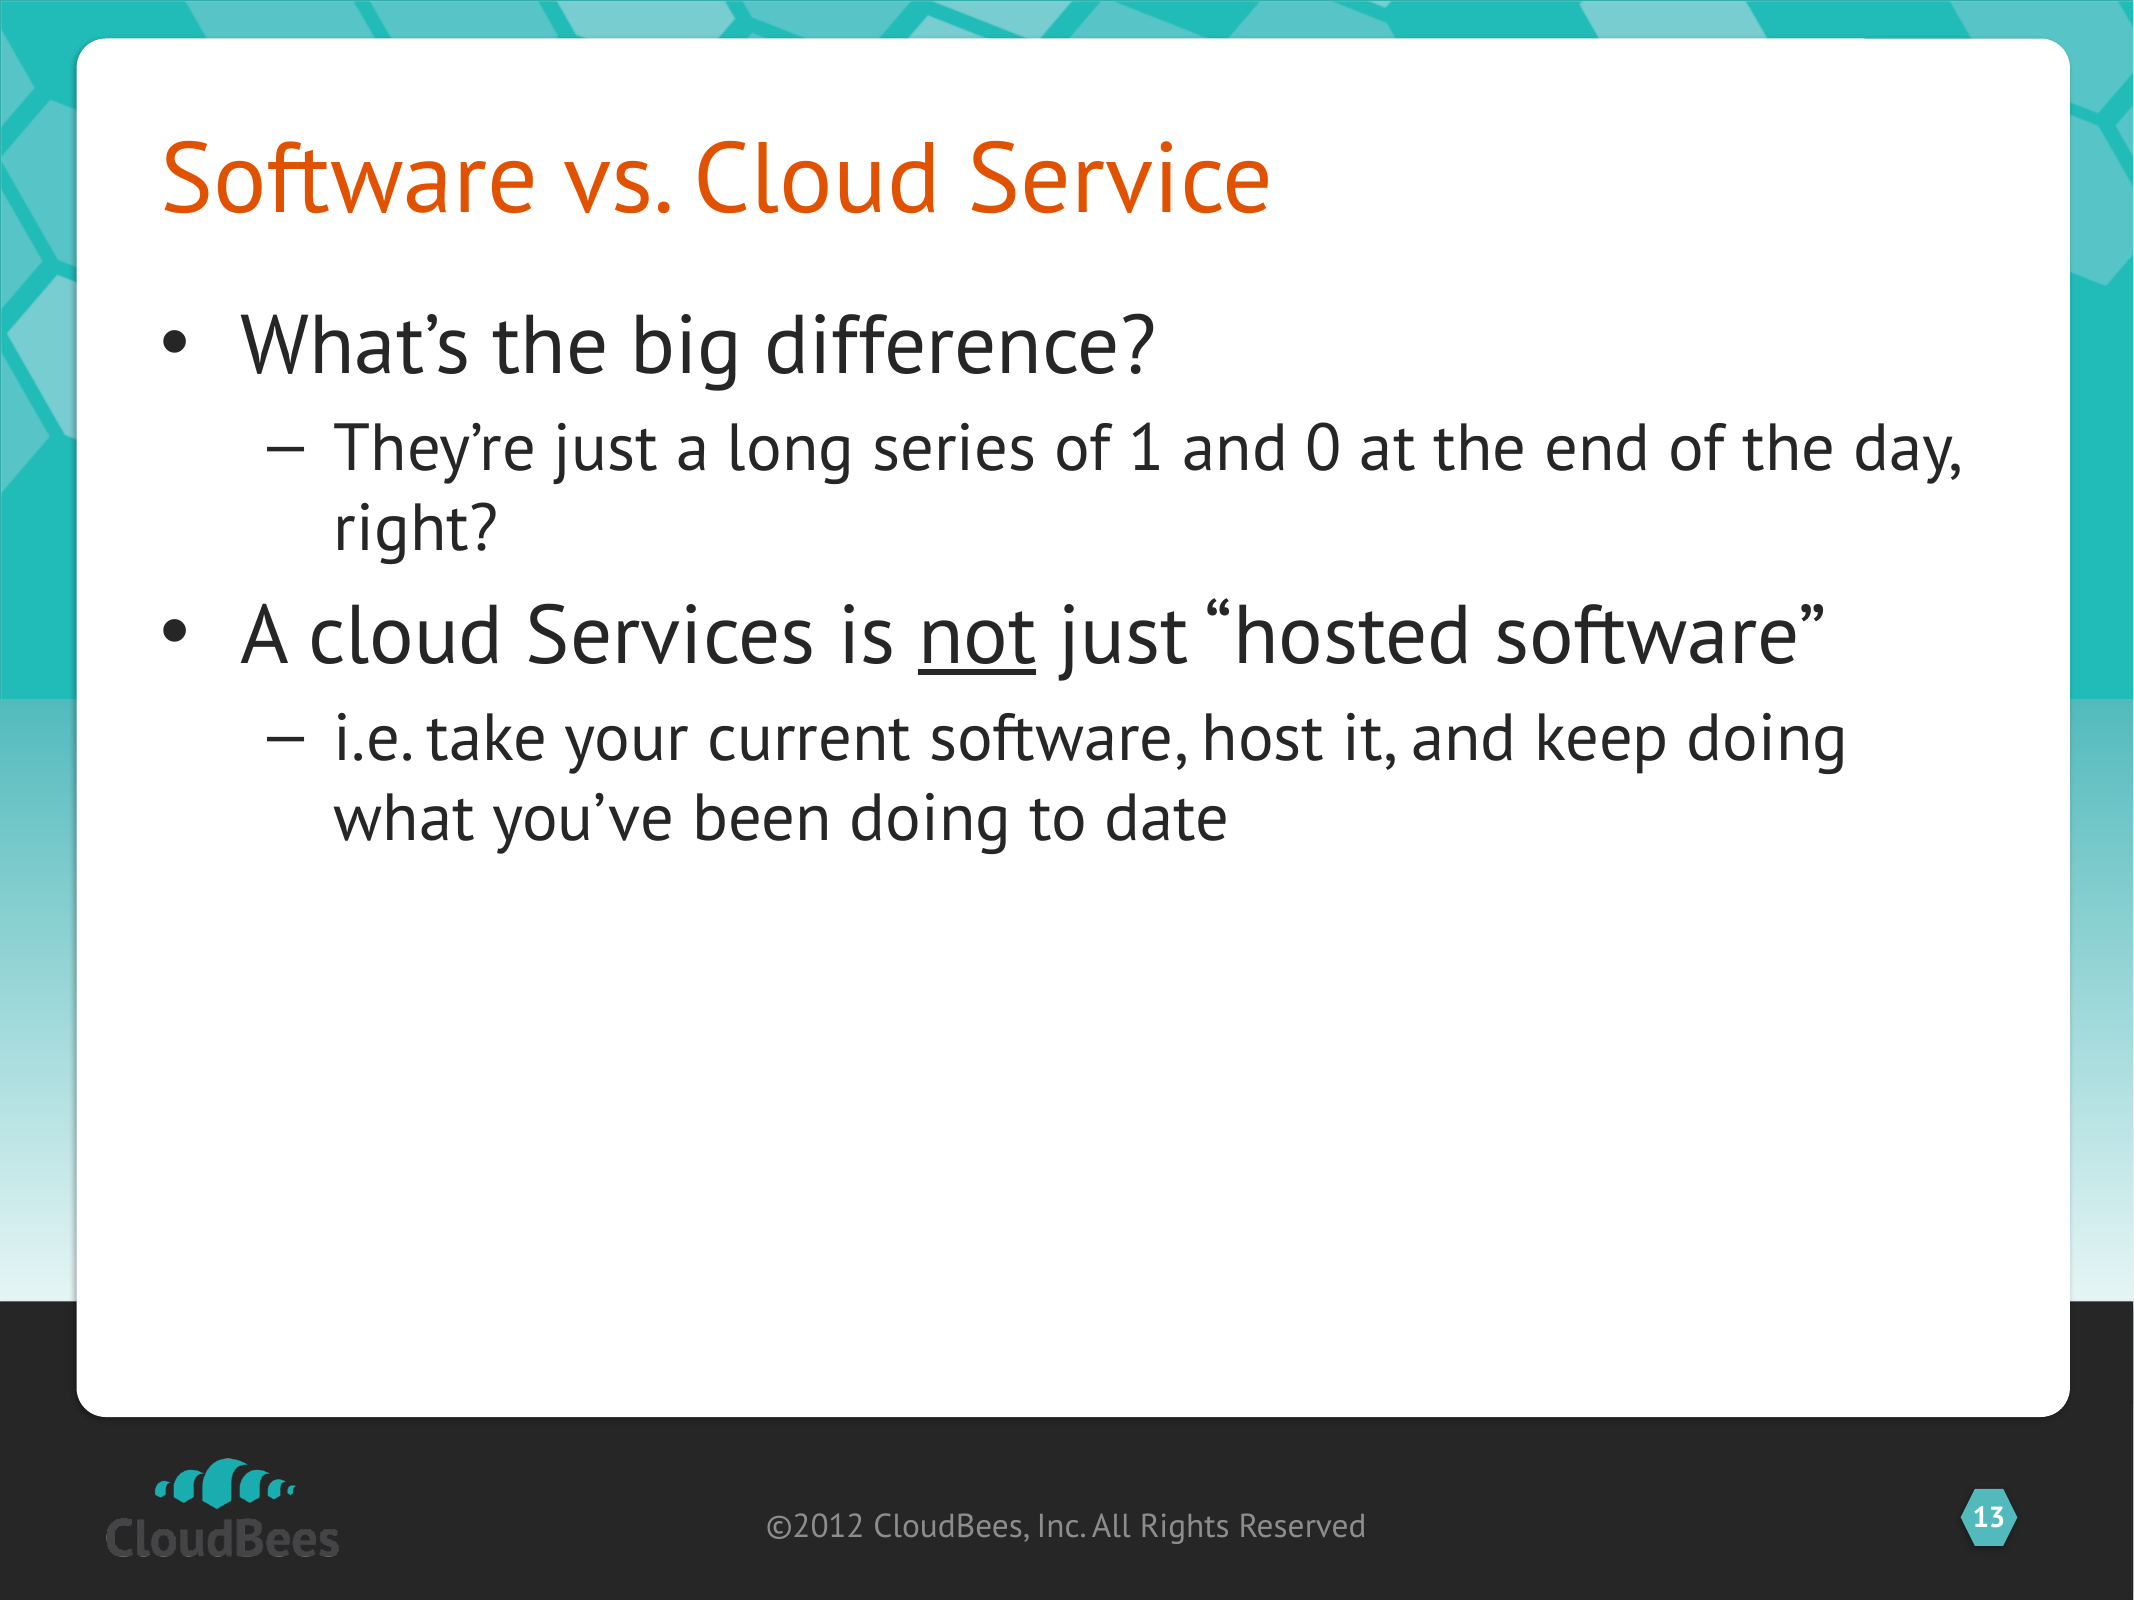

# Software vs. Cloud Service
What’s the big difference?
They’re just a long series of 1 and 0 at the end of the day, right?
A cloud Services is not just “hosted software”
i.e. take your current software, host it, and keep doing what you’ve been doing to date
©2012 CloudBees, Inc. All Rights Reserved